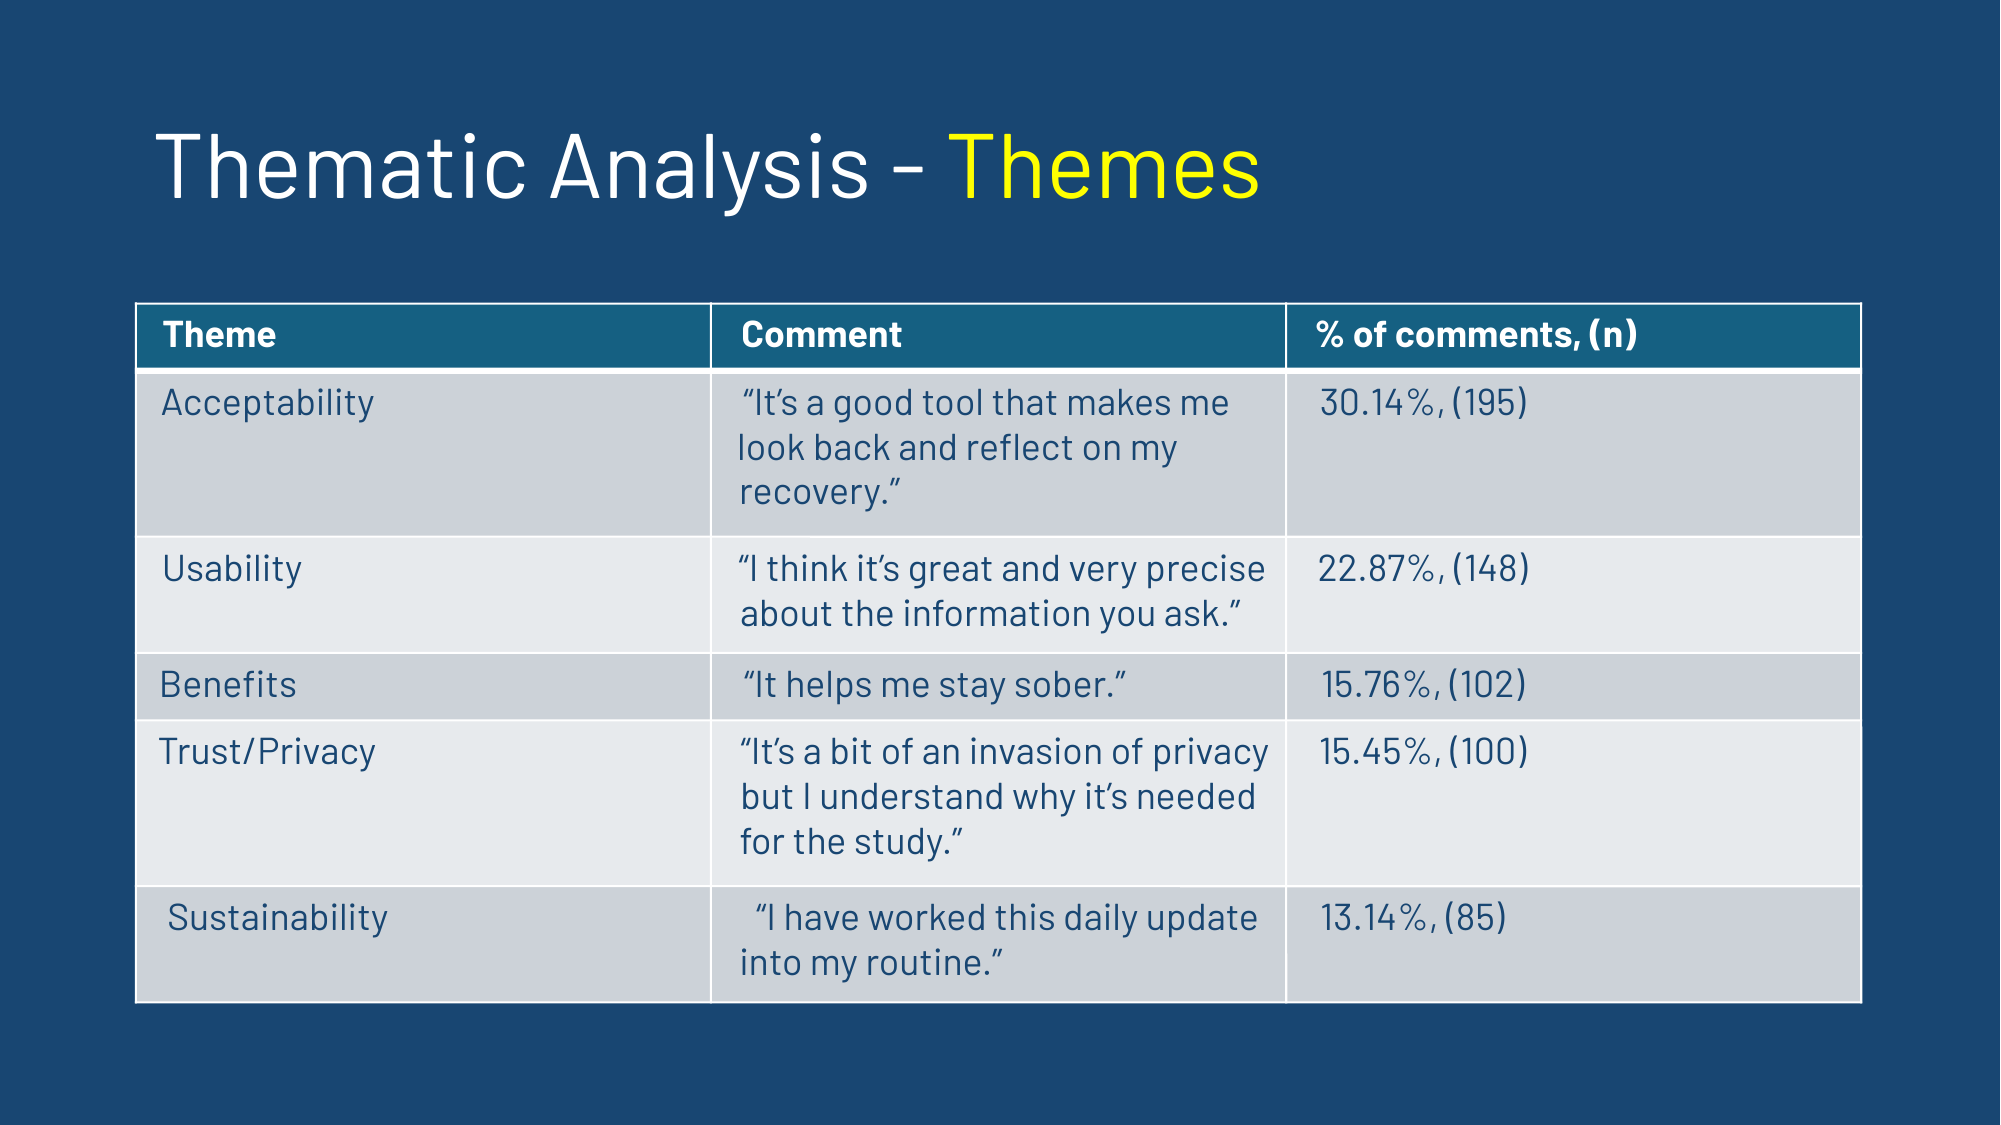

# Thematic Analysis - Themes

Theme
Comment
% of comments, (n)

Acceptability
“It’s a good tool that makes me
30.14%, (195)
look back and reflect on my
recovery.”

Usability
“I think it’s great and very precise
22.87%, (148)
about the information you ask.”

Benefits
“It helps me stay sober.”
15.76%, (102)

Trust/Privacy
“It’s a bit of an invasion of privacy
15.45%, (100)
but I understand why it’s needed
for the study.”

Sustainability
“I have worked this daily update
13.14%, (85)
into my routine.”